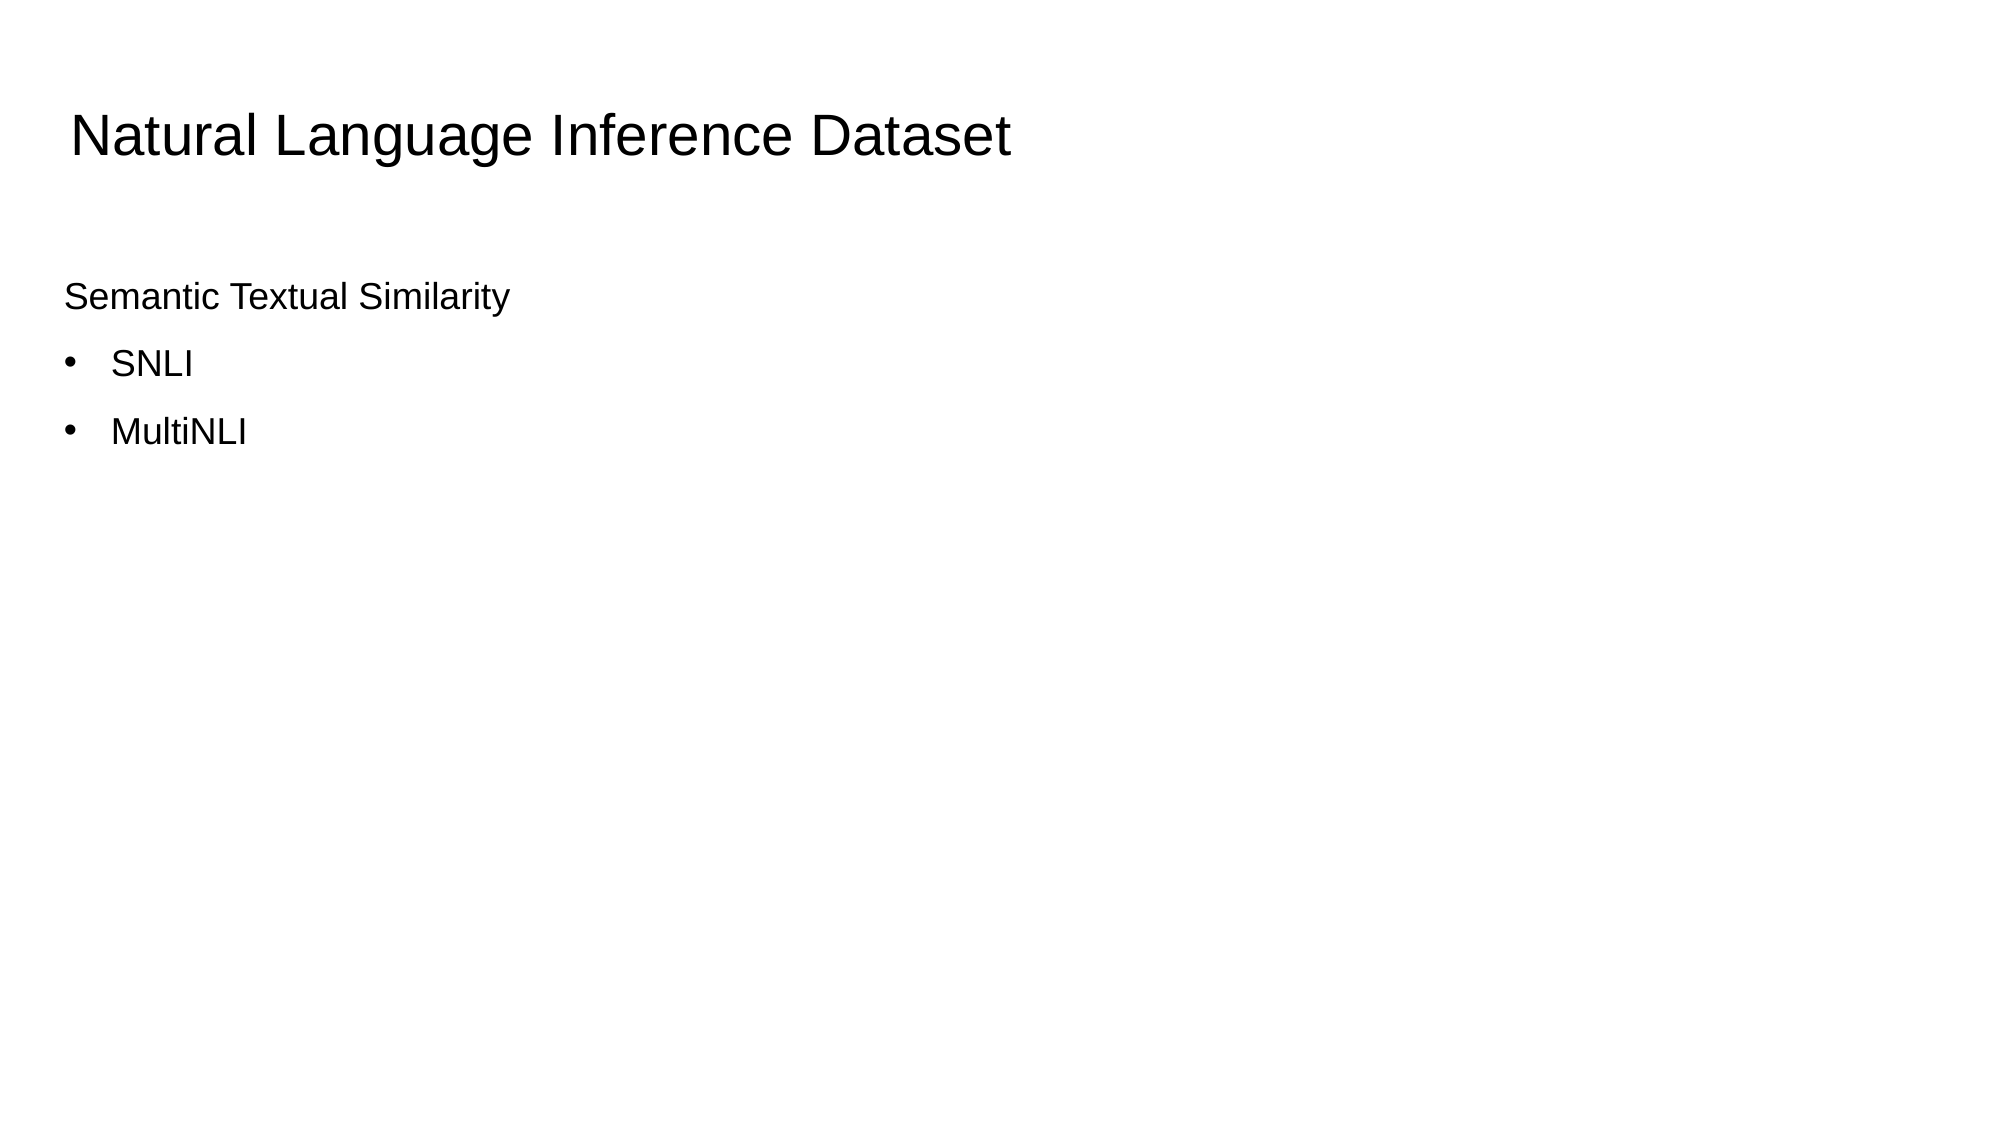

Natural Language Inference Dataset
Semantic Textual Similarity
SNLI
MultiNLI